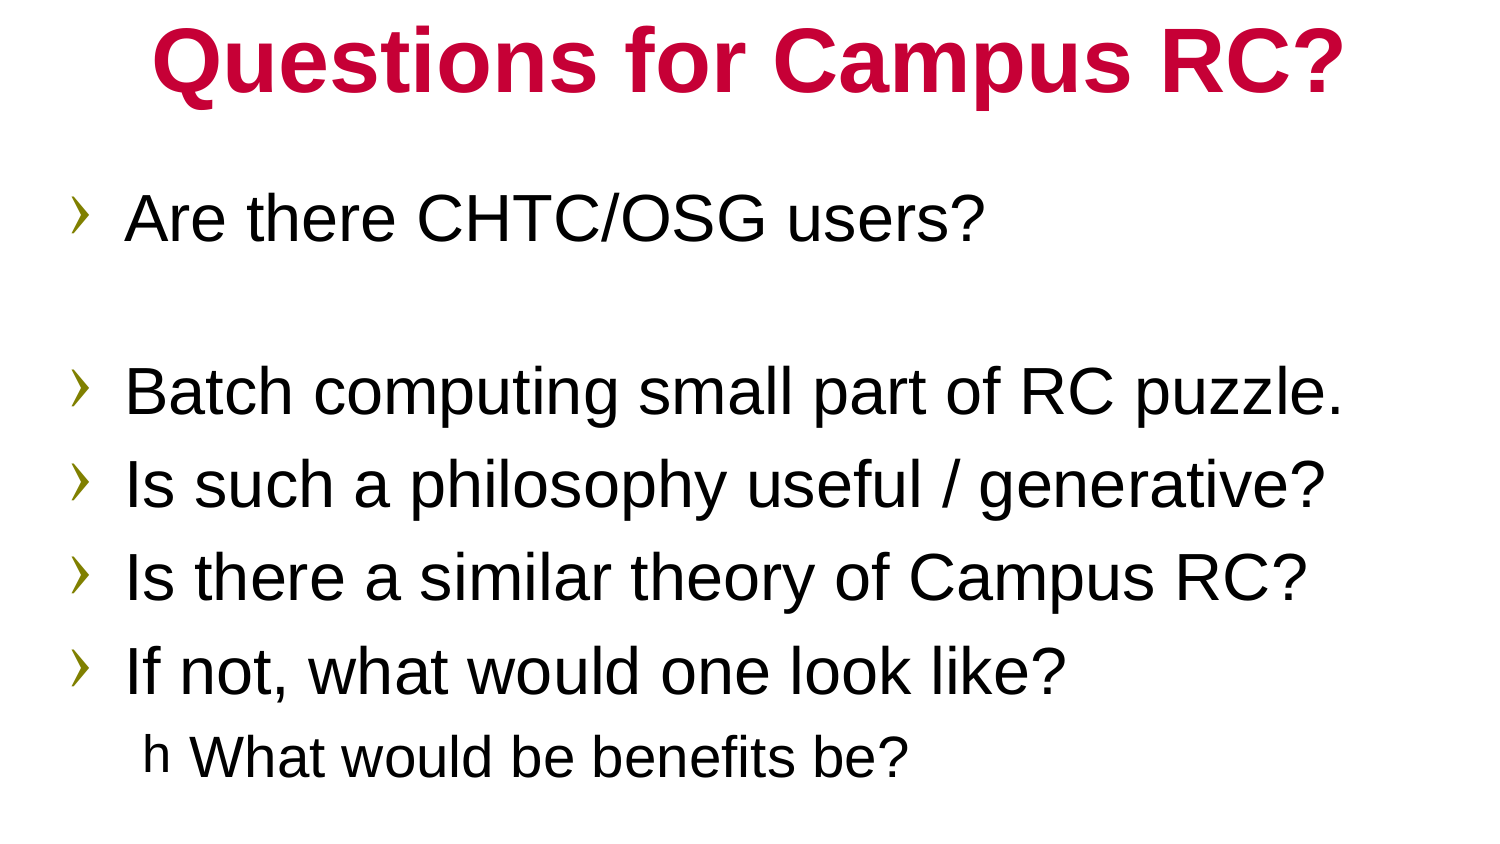

# Questions for Campus RC?
Are there CHTC/OSG users?
Batch computing small part of RC puzzle.
Is such a philosophy useful / generative?
Is there a similar theory of Campus RC?
If not, what would one look like?
What would be benefits be?